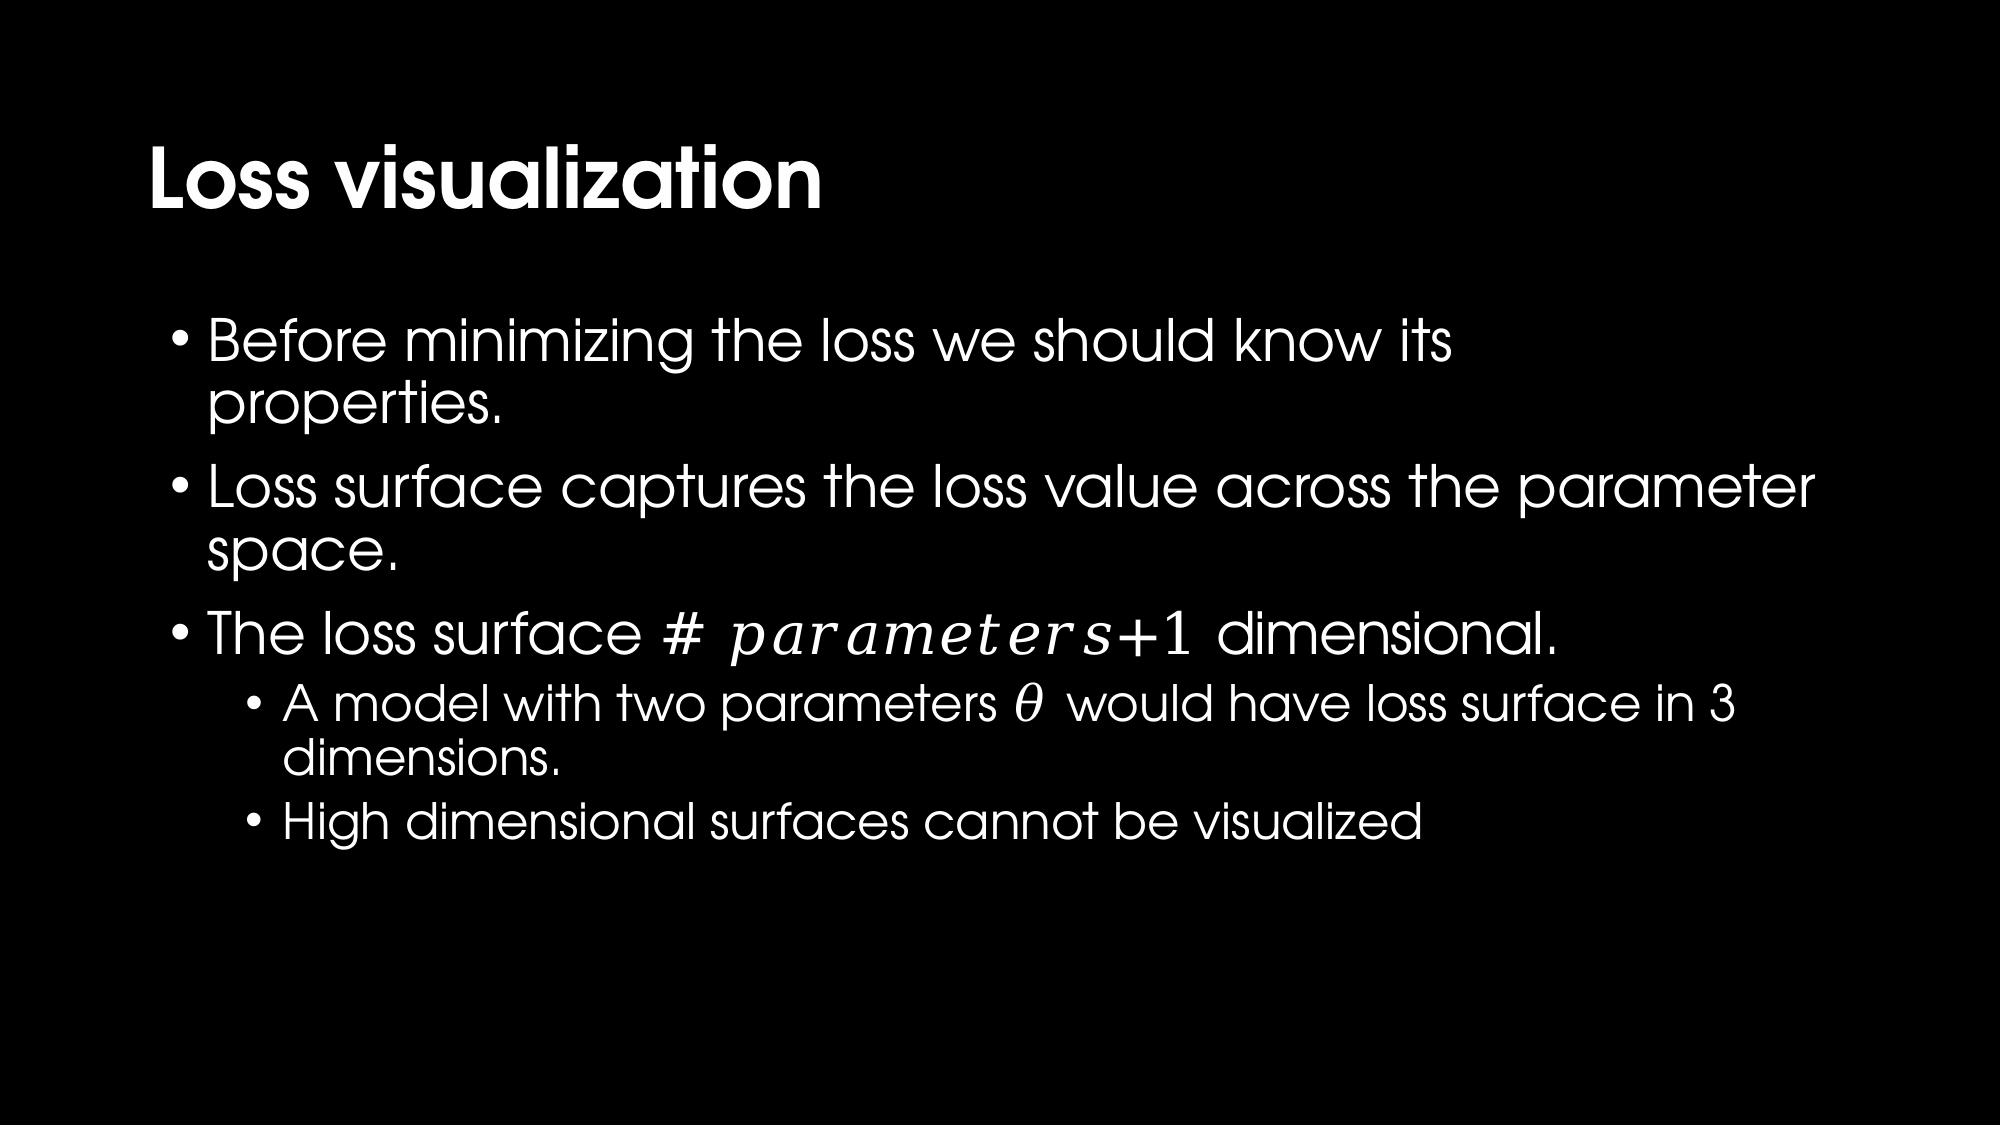

# Loss visualization
Before minimizing the loss we should know its properties.
Loss surface captures the loss value across the parameter space.
The loss surface # 𝑝𝑎𝑟𝑎𝑚𝑒𝑡𝑒𝑟𝑠+1 dimensional.
A model with two parameters 𝜃 would have loss surface in 3 dimensions.
High dimensional surfaces cannot be visualized